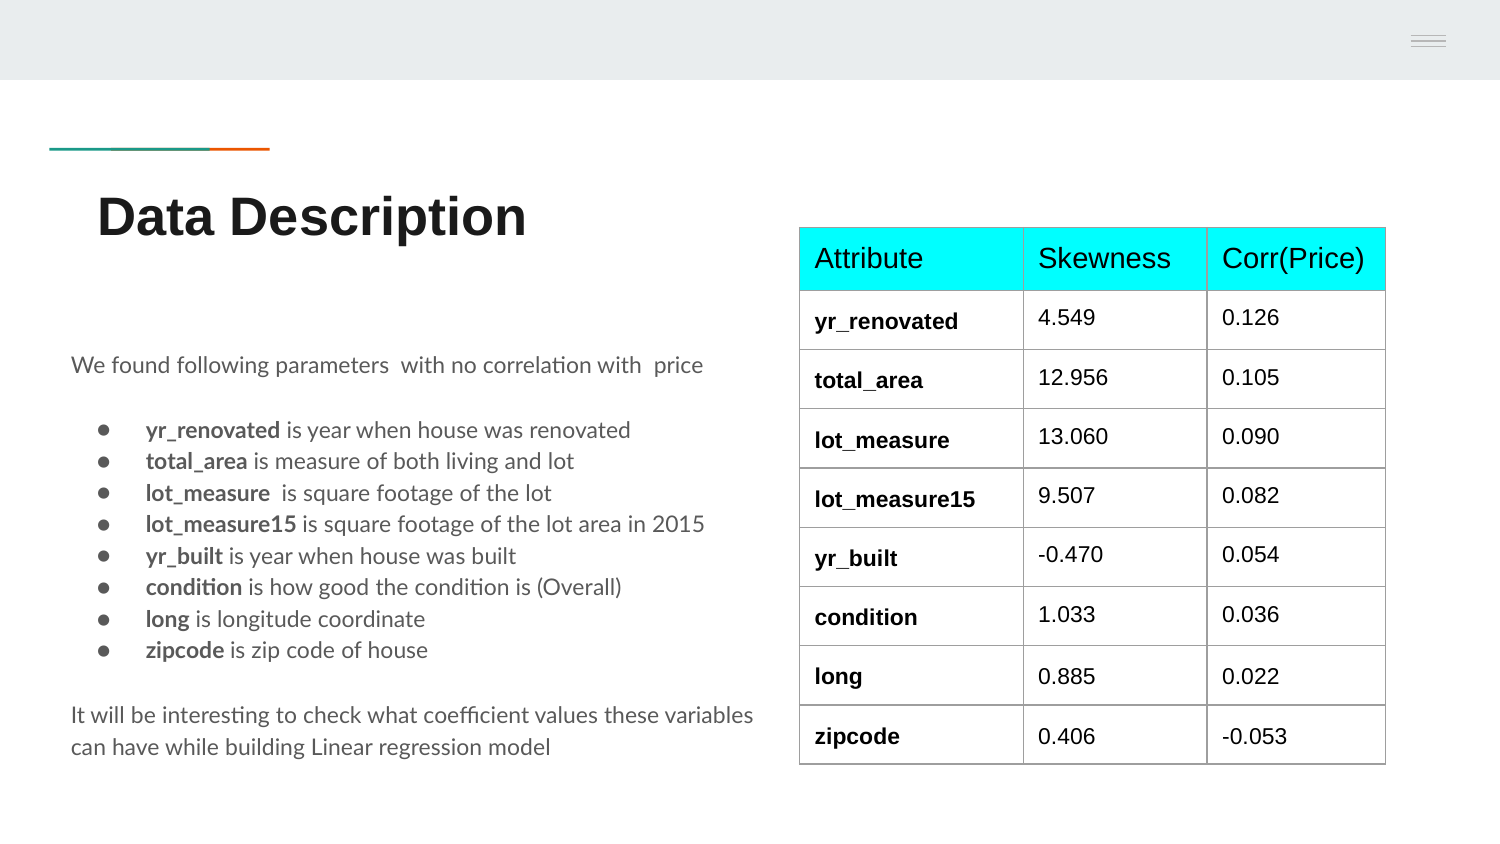

# Data Description
| Attribute | Skewness | Corr(Price) |
| --- | --- | --- |
| yr\_renovated | 4.549 | 0.126 |
| total\_area | 12.956 | 0.105 |
| lot\_measure | 13.060 | 0.090 |
| lot\_measure15 | 9.507 | 0.082 |
| yr\_built | -0.470 | 0.054 |
| condition | 1.033 | 0.036 |
| long | 0.885 | 0.022 |
| zipcode | 0.406 | -0.053 |
We found following parameters  with no correlation with  price
yr_renovated is year when house was renovated
total_area is measure of both living and lot
lot_measure  is square footage of the lot
lot_measure15 is square footage of the lot area in 2015
yr_built is year when house was built
condition is how good the condition is (Overall)
long is longitude coordinate
zipcode is zip code of house
It will be interesting to check what coefficient values these variables can have while building Linear regression model